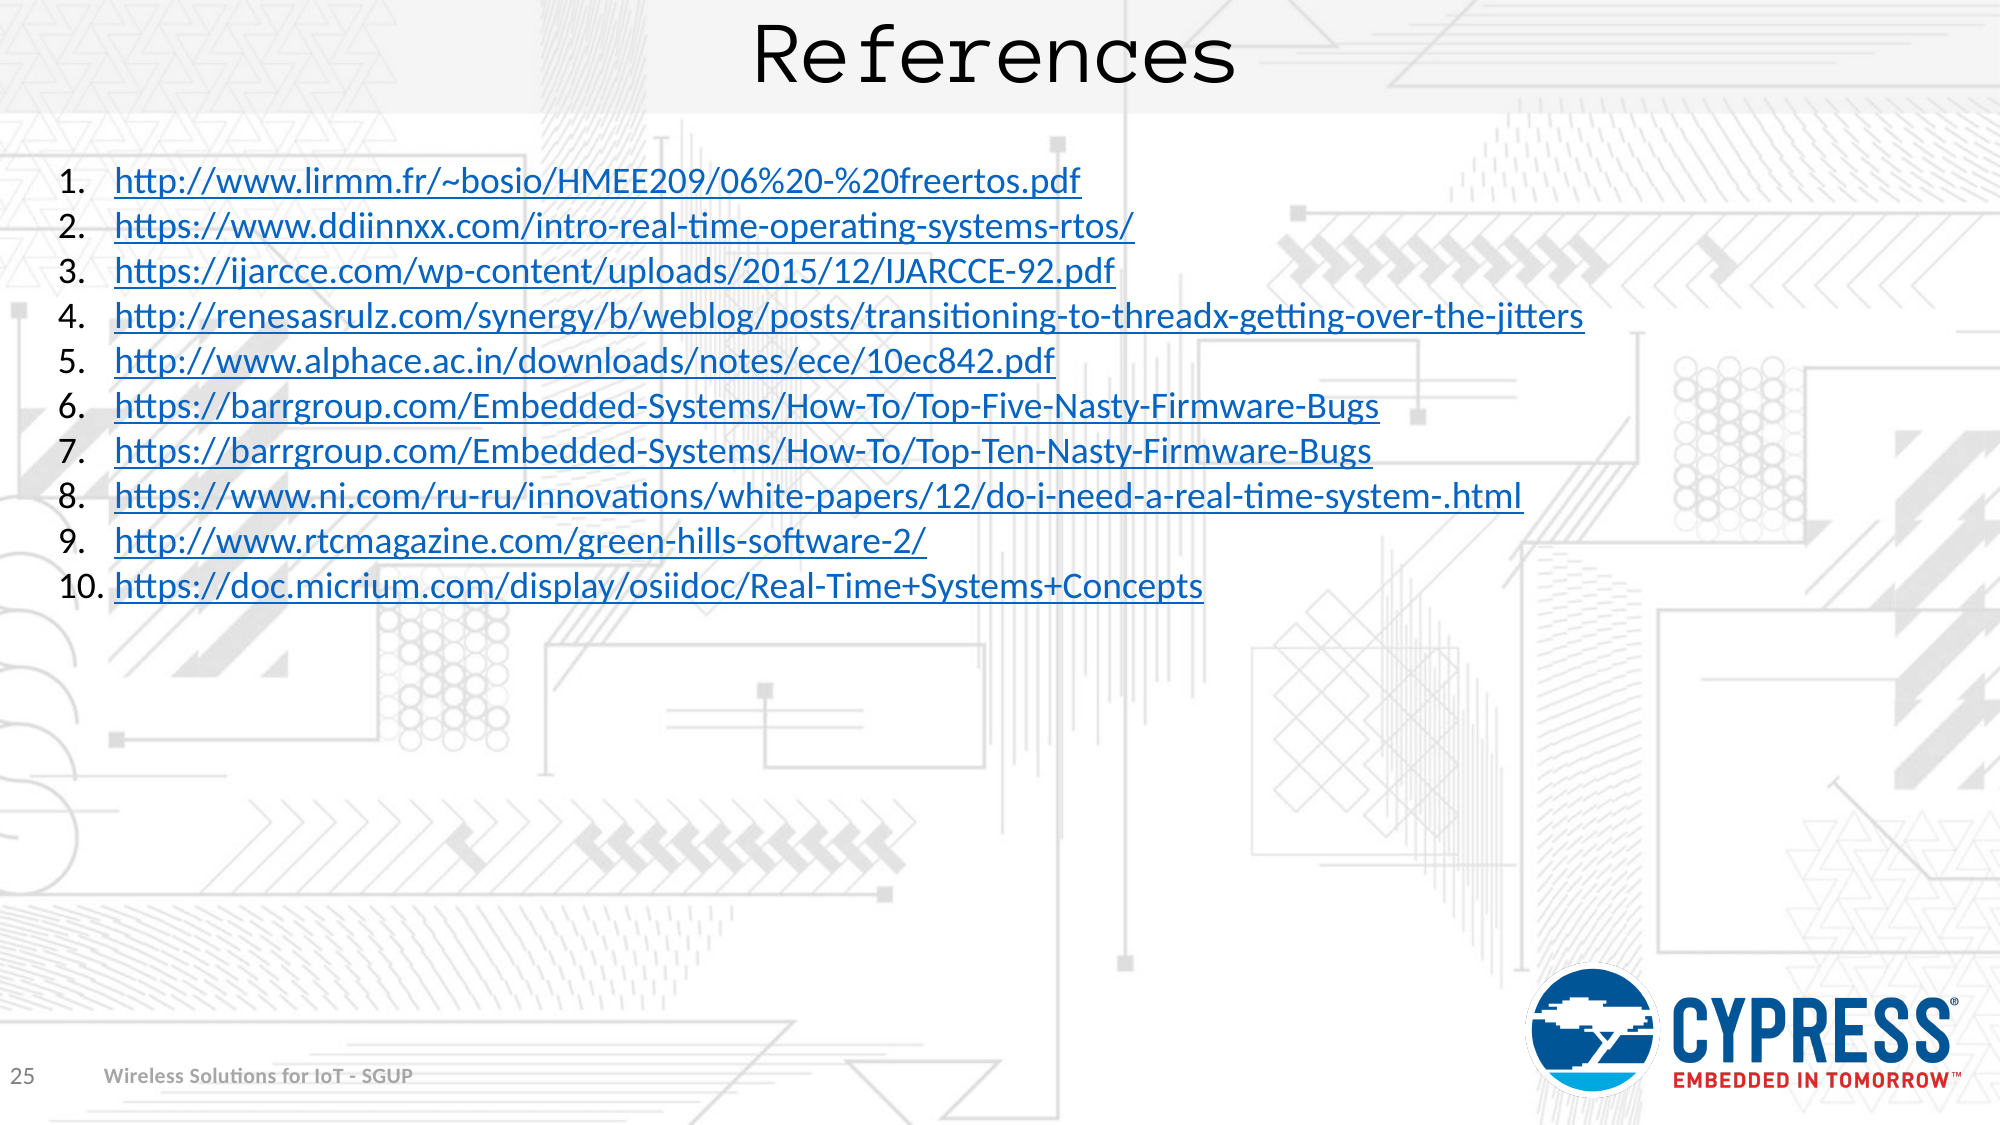

# References
http://www.lirmm.fr/~bosio/HMEE209/06%20-%20freertos.pdf
https://www.ddiinnxx.com/intro-real-time-operating-systems-rtos/
https://ijarcce.com/wp-content/uploads/2015/12/IJARCCE-92.pdf
http://renesasrulz.com/synergy/b/weblog/posts/transitioning-to-threadx-getting-over-the-jitters
http://www.alphace.ac.in/downloads/notes/ece/10ec842.pdf
https://barrgroup.com/Embedded-Systems/How-To/Top-Five-Nasty-Firmware-Bugs
https://barrgroup.com/Embedded-Systems/How-To/Top-Ten-Nasty-Firmware-Bugs
https://www.ni.com/ru-ru/innovations/white-papers/12/do-i-need-a-real-time-system-.html
http://www.rtcmagazine.com/green-hills-software-2/
https://doc.micrium.com/display/osiidoc/Real-Time+Systems+Concepts